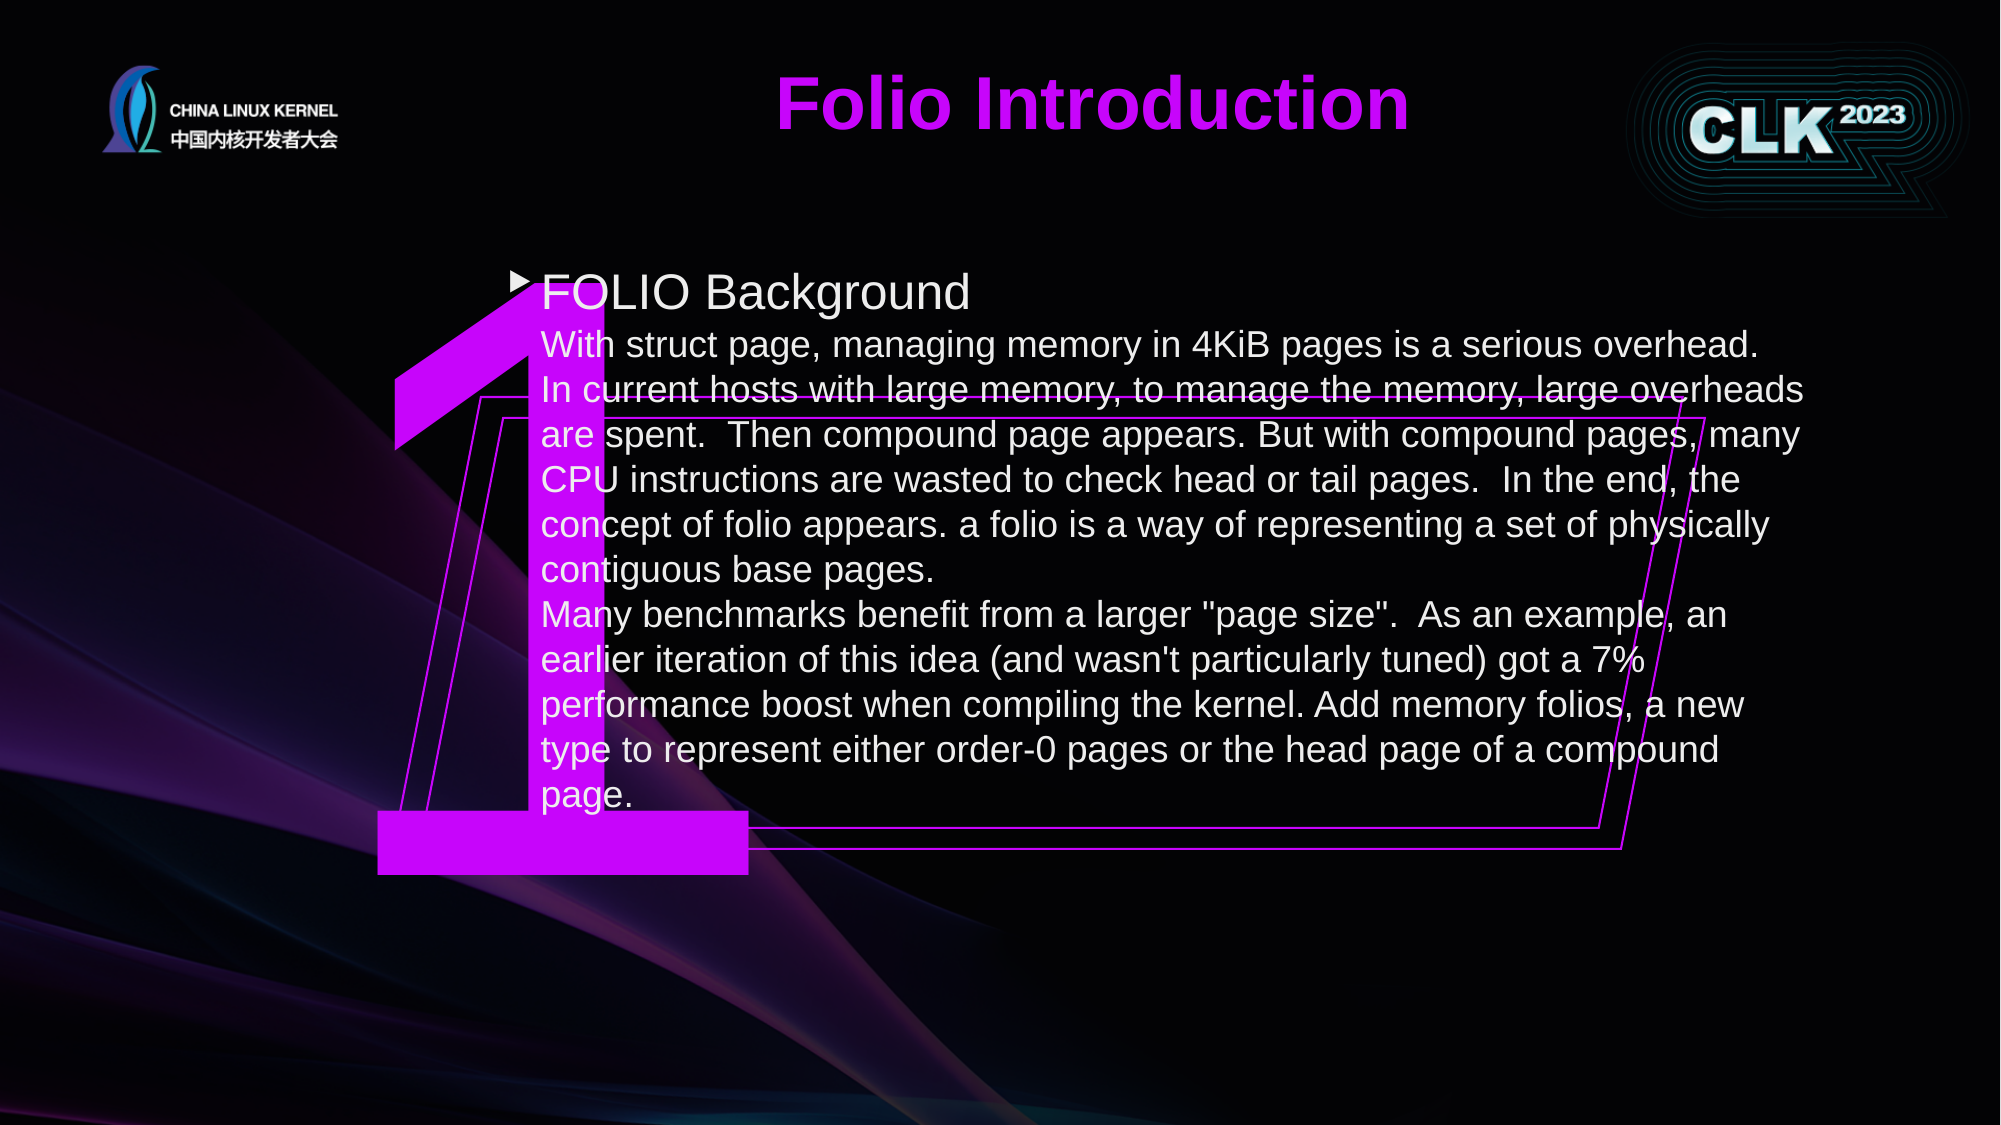

1
Folio Introduction
FOLIO Background
With struct page, managing memory in 4KiB pages is a serious overhead.  In current hosts with large memory, to manage the memory, large overheads are spent.  Then compound page appears. But with compound pages, many CPU instructions are wasted to check head or tail pages.  In the end, the concept of folio appears. a folio is a way of representing a set of physically contiguous base pages.
Many benchmarks benefit from a larger "page size".  As an example, an earlier iteration of this idea (and wasn't particularly tuned) got a 7% performance boost when compiling the kernel. Add memory folios, a new type to represent either order-0 pages or the head page of a compound page.